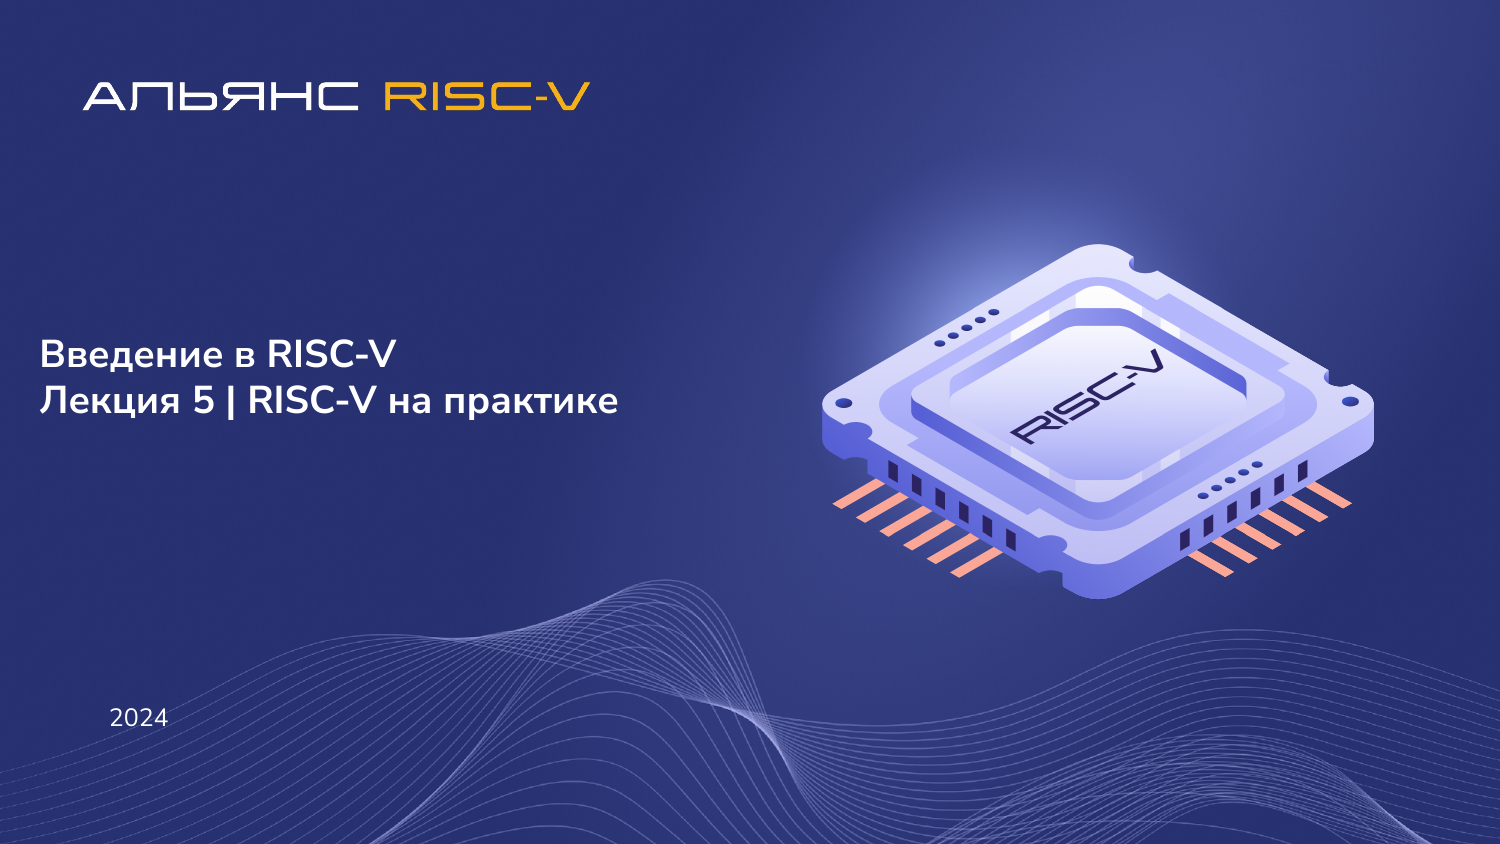

# Введение в RISC-V Лекция 5 | RISC-V на практике
2024